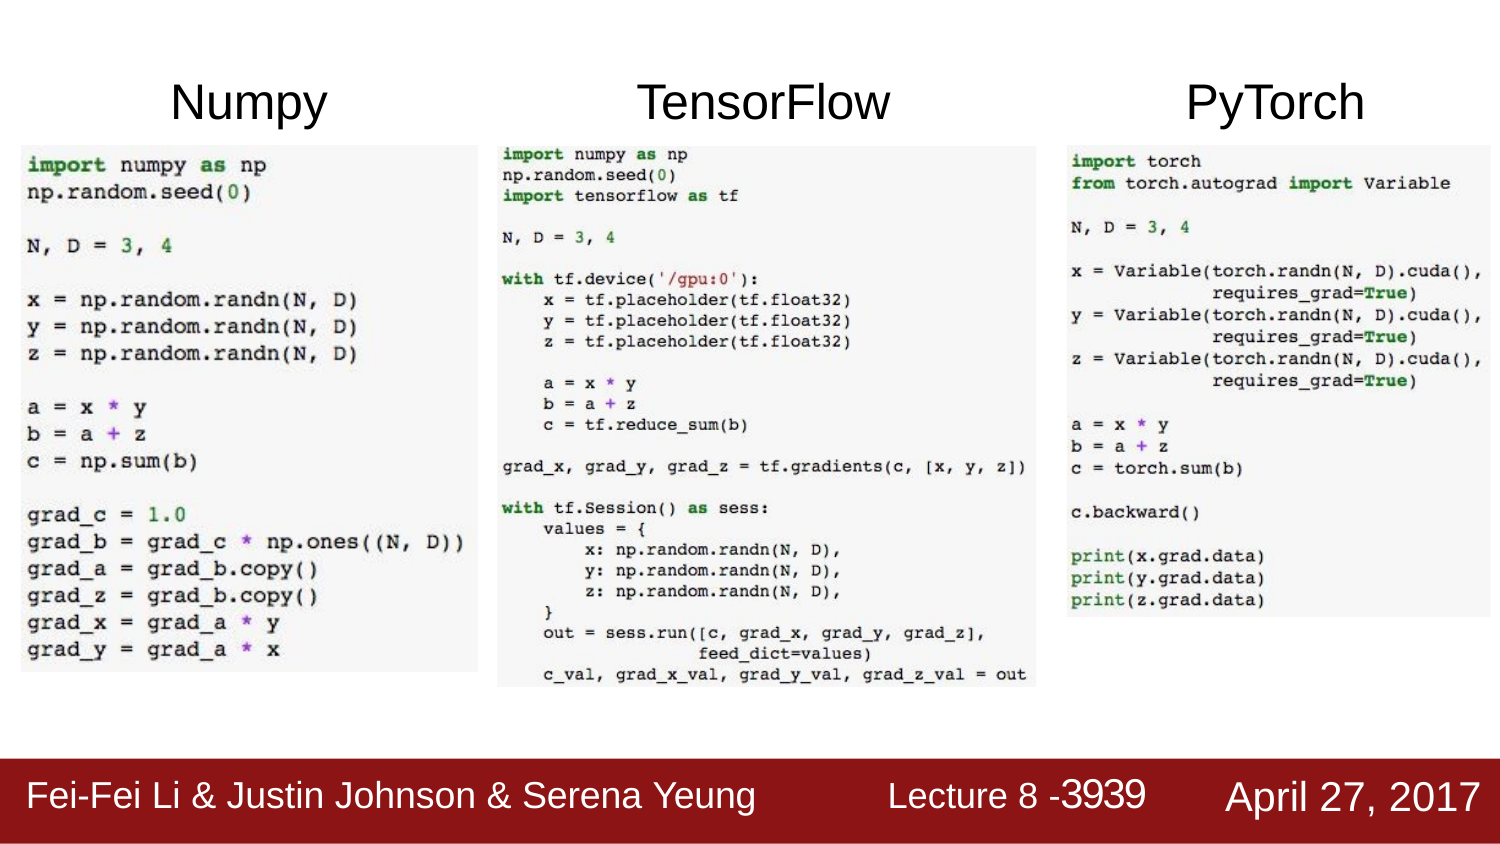

Numpy
TensorFlow
# PyTorch

Lecture 8 -3939
April 27, 2017
Fei-Fei Li & Justin Johnson & Serena Yeung